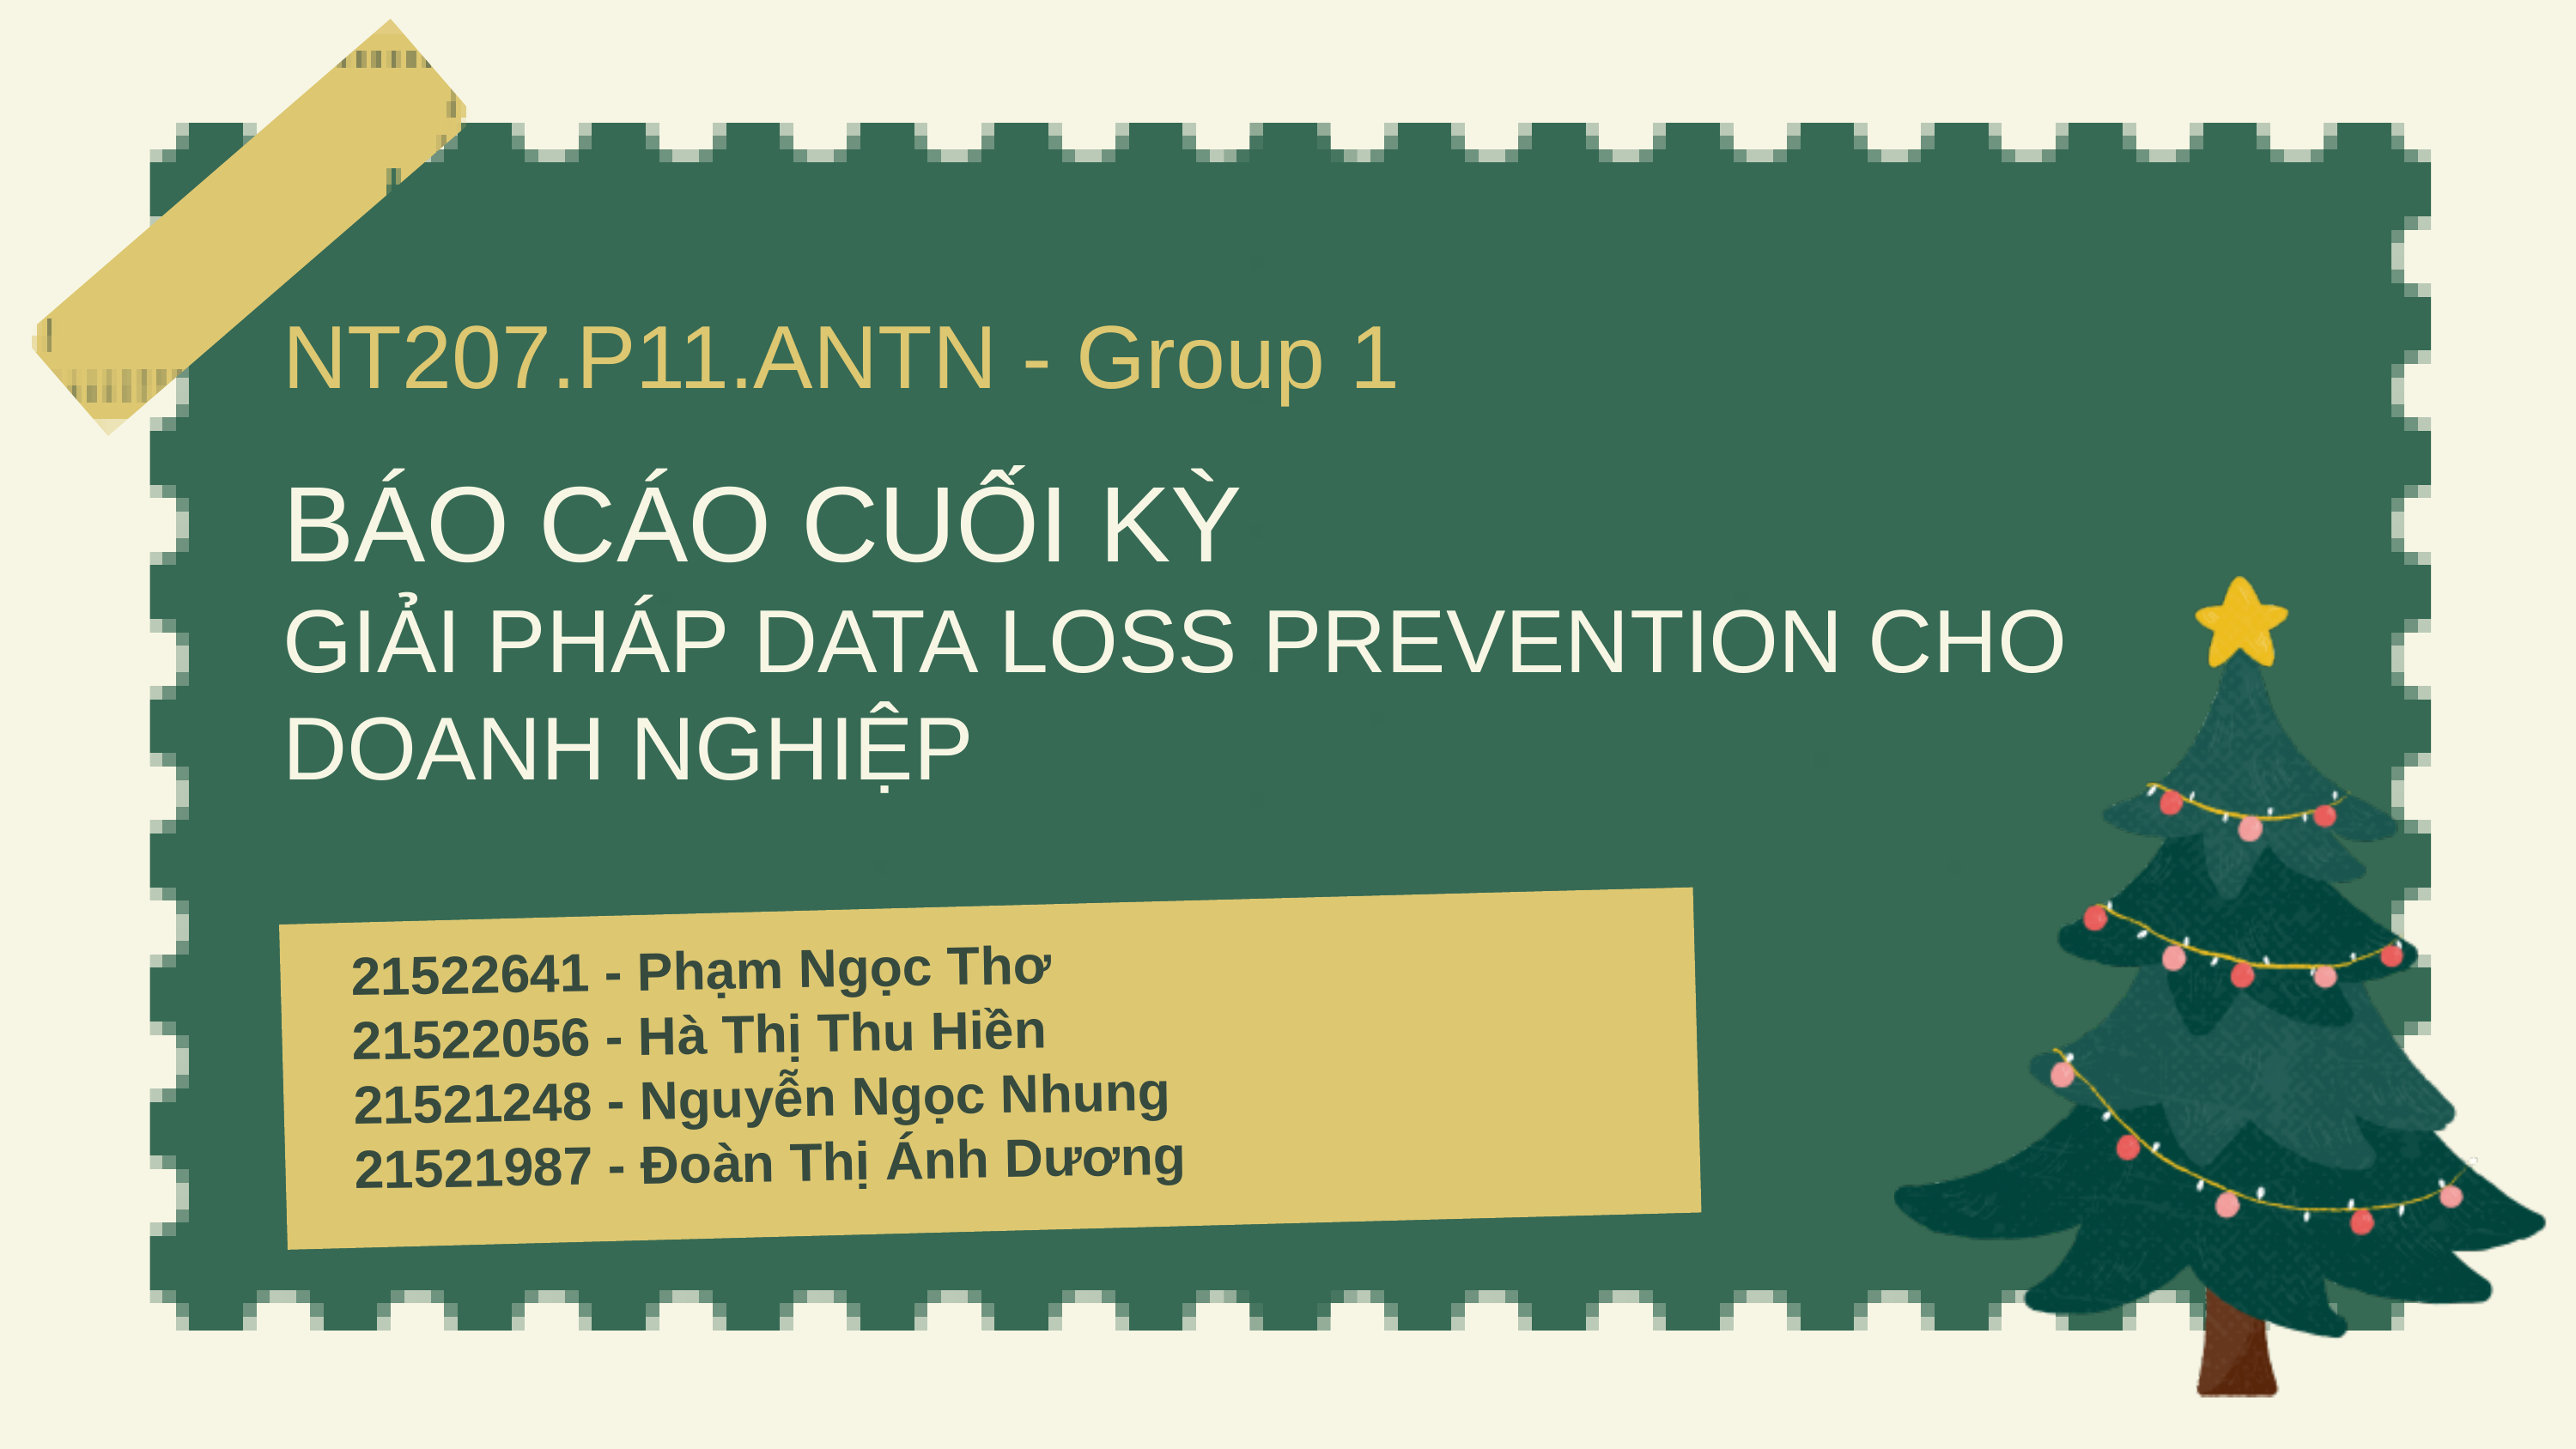

NT207.P11.ANTN - Group 1
BÁO CÁO CUỐI KỲ
GIẢI PHÁP DATA LOSS PREVENTION CHO DOANH NGHIỆP

21522641 - Phạm Ngọc Thơ
21522056 - Hà Thị Thu Hiền
21521248 - Nguyễn Ngọc Nhung
21521987 - Đoàn Thị Ánh Dương